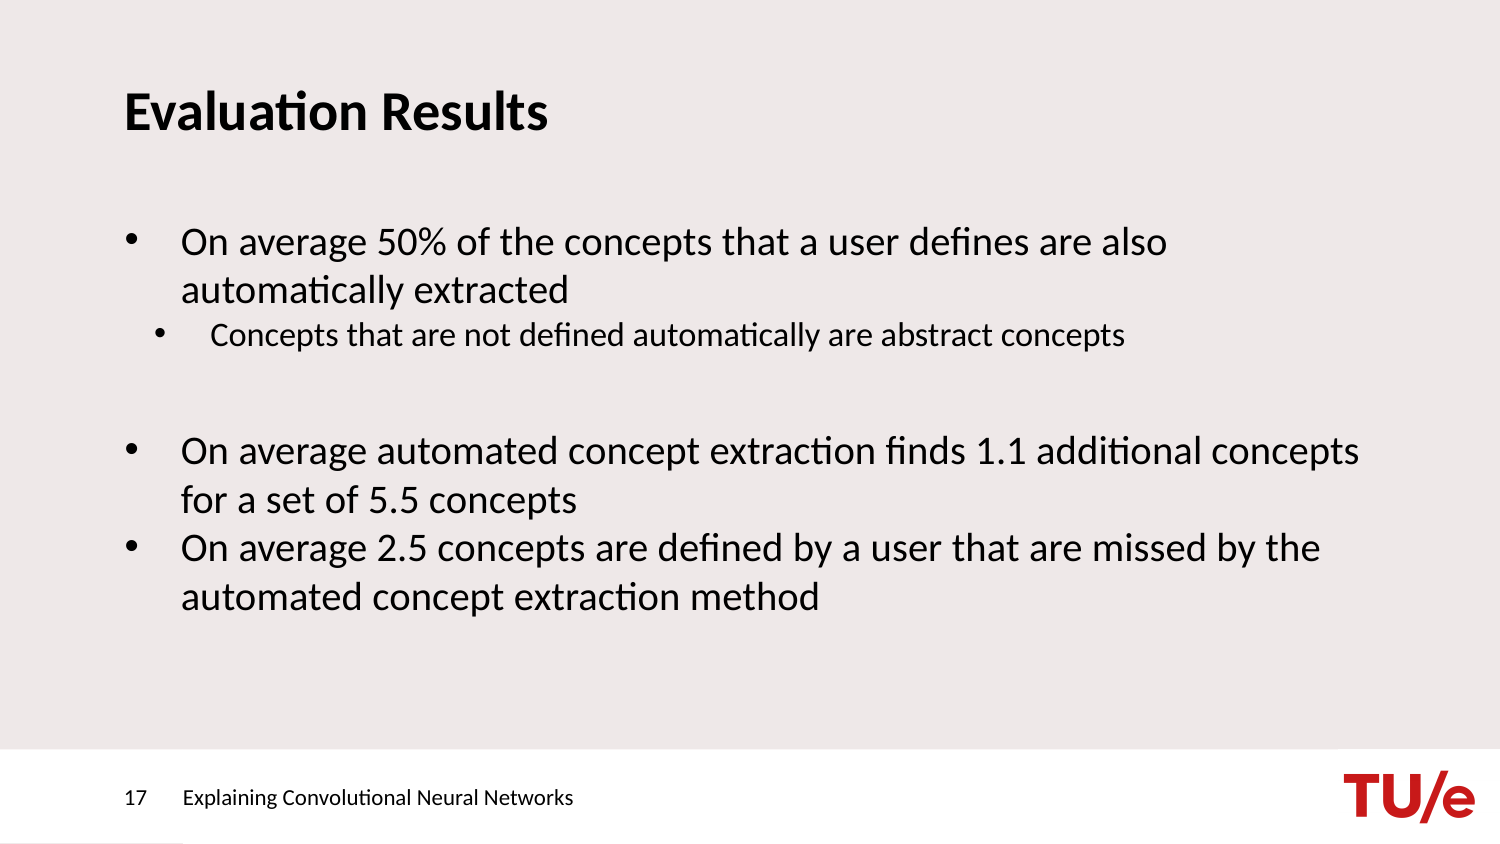

# Evaluation Results
On average 50% of the concepts that a user defines are also automatically extracted
Concepts that are not defined automatically are abstract concepts

On average automated concept extraction finds 1.1 additional concepts for a set of 5.5 concepts
On average 2.5 concepts are defined by a user that are missed by the automated concept extraction method

17
Explaining Convolutional Neural Networks